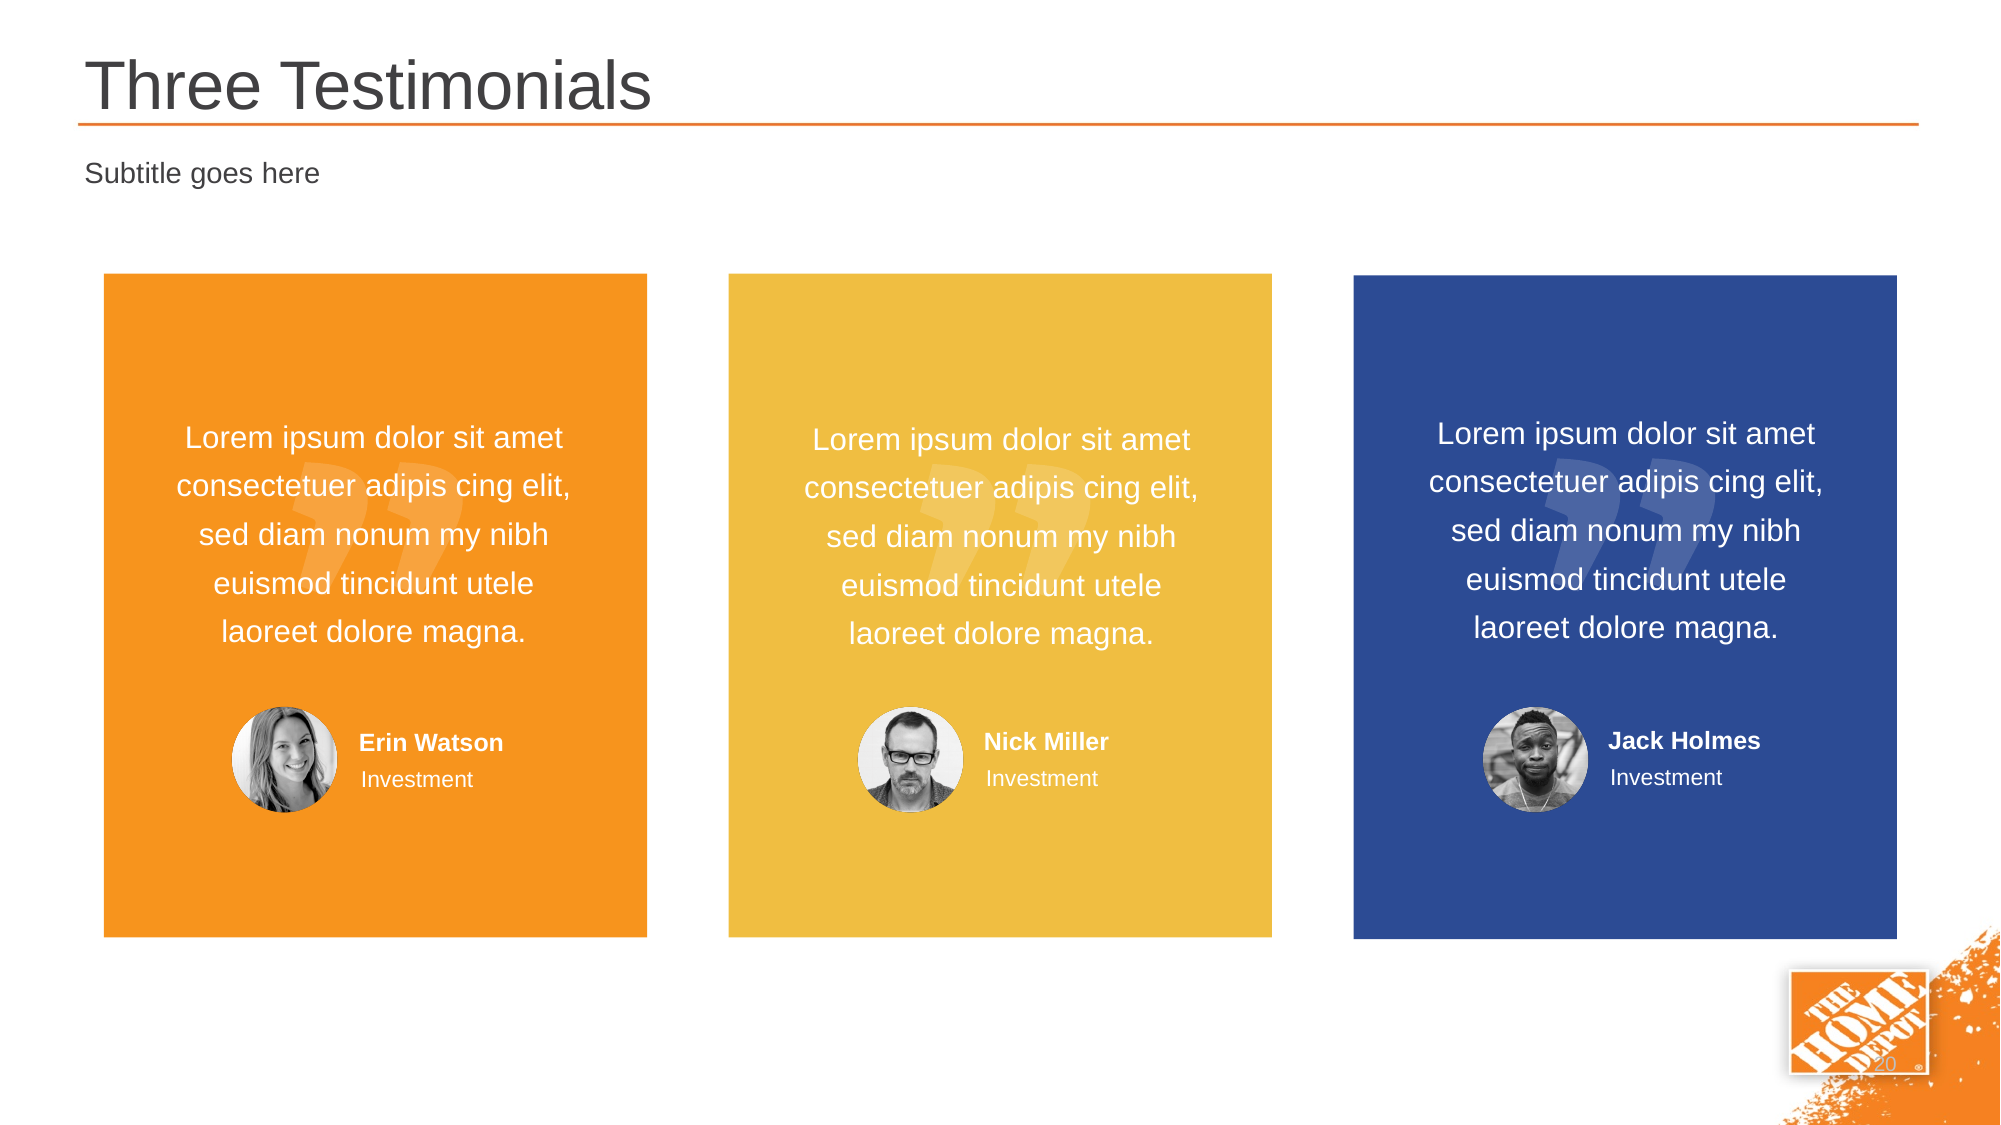

# Three Testimonials
Subtitle goes here

Lorem ipsum dolor sit amet consectetuer adipis cing elit, sed diam nonum my nibh euismod tincidunt utele laoreet dolore magna.

Erin Watson
Investment

Lorem ipsum dolor sit amet consectetuer adipis cing elit, sed diam nonum my nibh euismod tincidunt utele laoreet dolore magna.

Nick Miller
Investment

Lorem ipsum dolor sit amet consectetuer adipis cing elit, sed diam nonum my nibh euismod tincidunt utele laoreet dolore magna.

Jack Holmes
Investment
20